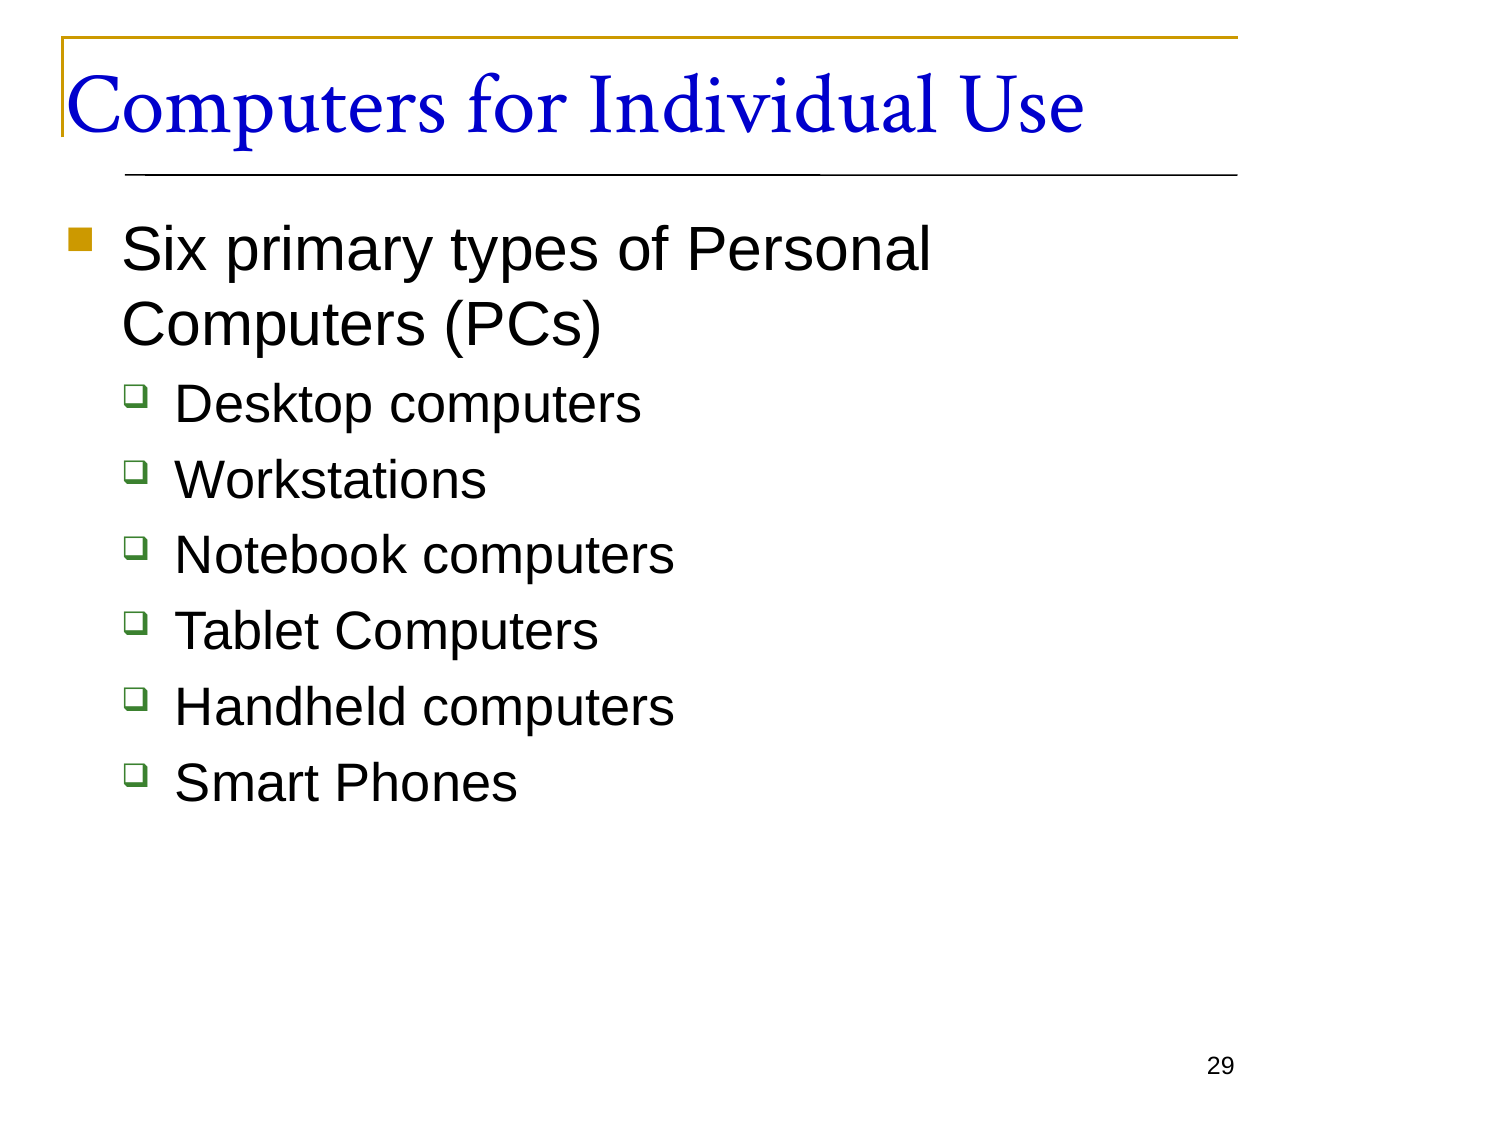

# Computers for Individual Use
Six primary types of Personal Computers (PCs)
Desktop computers
Workstations
Notebook computers
Tablet Computers
Handheld computers
Smart Phones
29